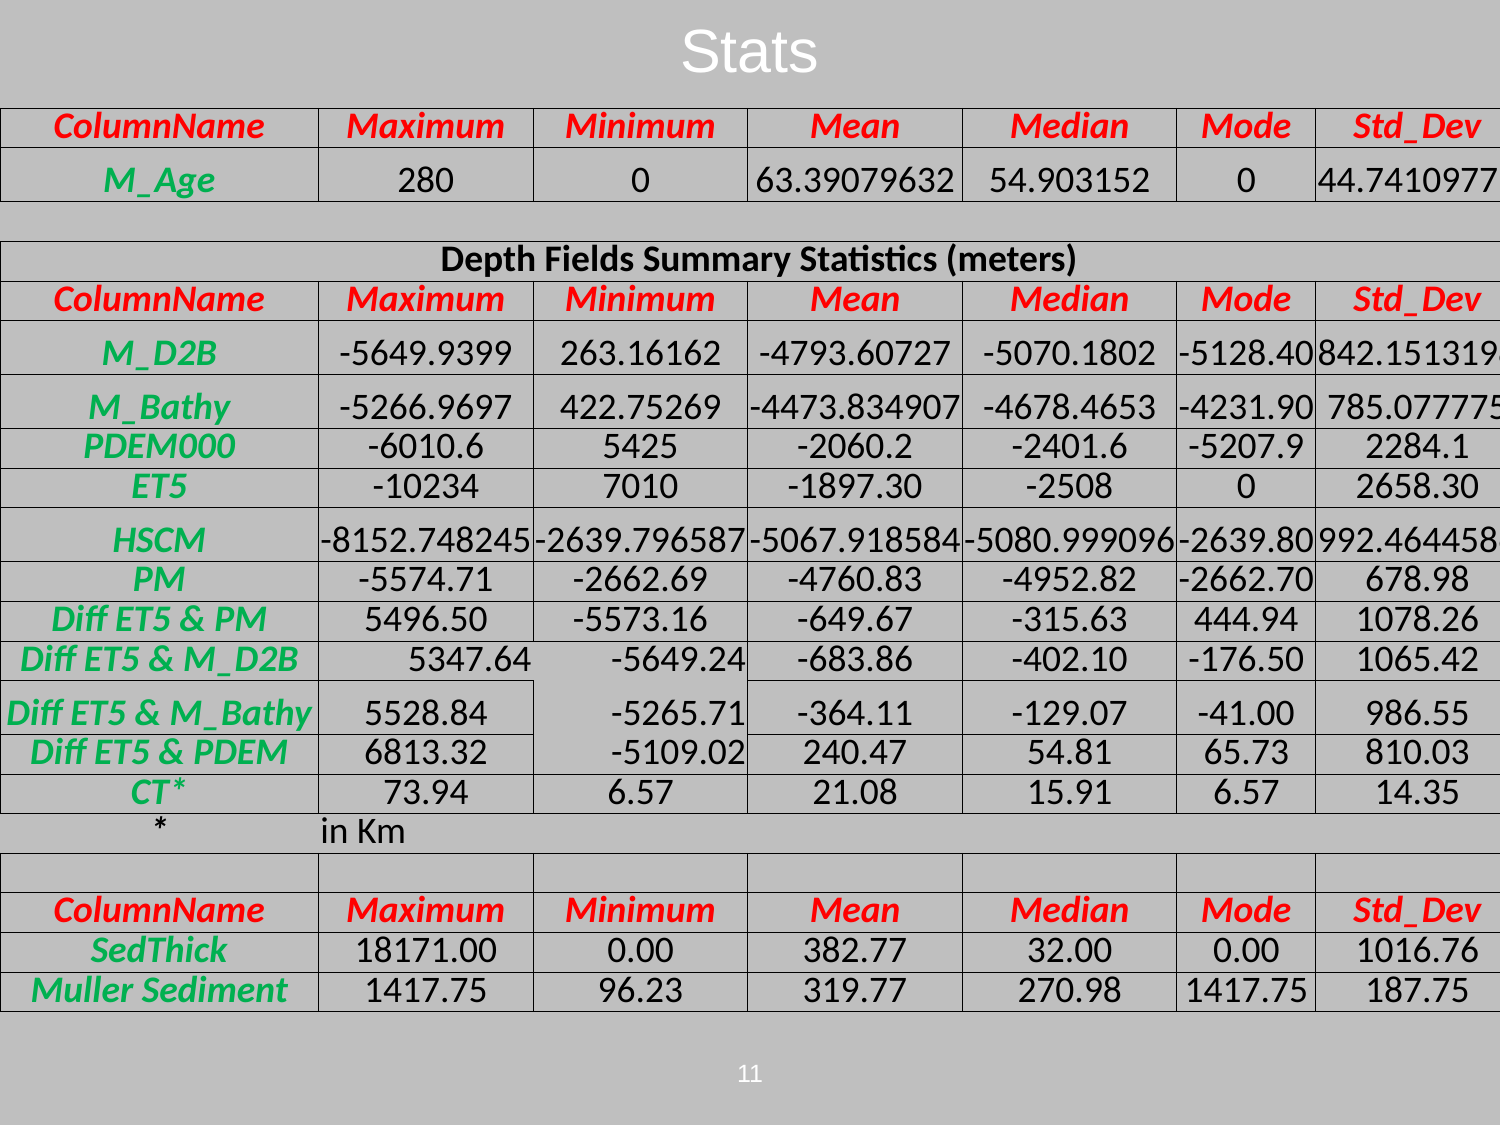

# Stats
| ColumnName | Maximum | Minimum | Mean | Median | Mode | Std\_Dev |
| --- | --- | --- | --- | --- | --- | --- |
| M\_Age | 280 | 0 | 63.39079632 | 54.903152 | 0 | 44.74109779 |
|  |  |  |  |  |  |  |
| Depth Fields Summary Statistics (meters) |  |  |  |  |  |  |
| ColumnName | Maximum | Minimum | Mean | Median | Mode | Std\_Dev |
| M\_D2B | -5649.9399 | 263.16162 | -4793.60727 | -5070.1802 | -5128.40 | 842.1513198 |
| M\_Bathy | -5266.9697 | 422.75269 | -4473.834907 | -4678.4653 | -4231.90 | 785.077775 |
| PDEM000 | -6010.6 | 5425 | -2060.2 | -2401.6 | -5207.9 | 2284.1 |
| ET5 | -10234 | 7010 | -1897.30 | -2508 | 0 | 2658.30 |
| HSCM | -8152.748245 | -2639.796587 | -5067.918584 | -5080.999096 | -2639.80 | 992.4644586 |
| PM | -5574.71 | -2662.69 | -4760.83 | -4952.82 | -2662.70 | 678.98 |
| Diff ET5 & PM | 5496.50 | -5573.16 | -649.67 | -315.63 | 444.94 | 1078.26 |
| Diff ET5 & M\_D2B | 5347.64 | -5649.24 | -683.86 | -402.10 | -176.50 | 1065.42 |
| Diff ET5 & M\_Bathy | 5528.84 | -5265.71 | -364.11 | -129.07 | -41.00 | 986.55 |
| Diff ET5 & PDEM | 6813.32 | -5109.02 | 240.47 | 54.81 | 65.73 | 810.03 |
| CT\* | 73.94 | 6.57 | 21.08 | 15.91 | 6.57 | 14.35 |
| \* | in Km |  |  |  |  |  |
|  |  |  |  |  |  |  |
| ColumnName | Maximum | Minimum | Mean | Median | Mode | Std\_Dev |
| SedThick | 18171.00 | 0.00 | 382.77 | 32.00 | 0.00 | 1016.76 |
| Muller Sediment | 1417.75 | 96.23 | 319.77 | 270.98 | 1417.75 | 187.75 |
11